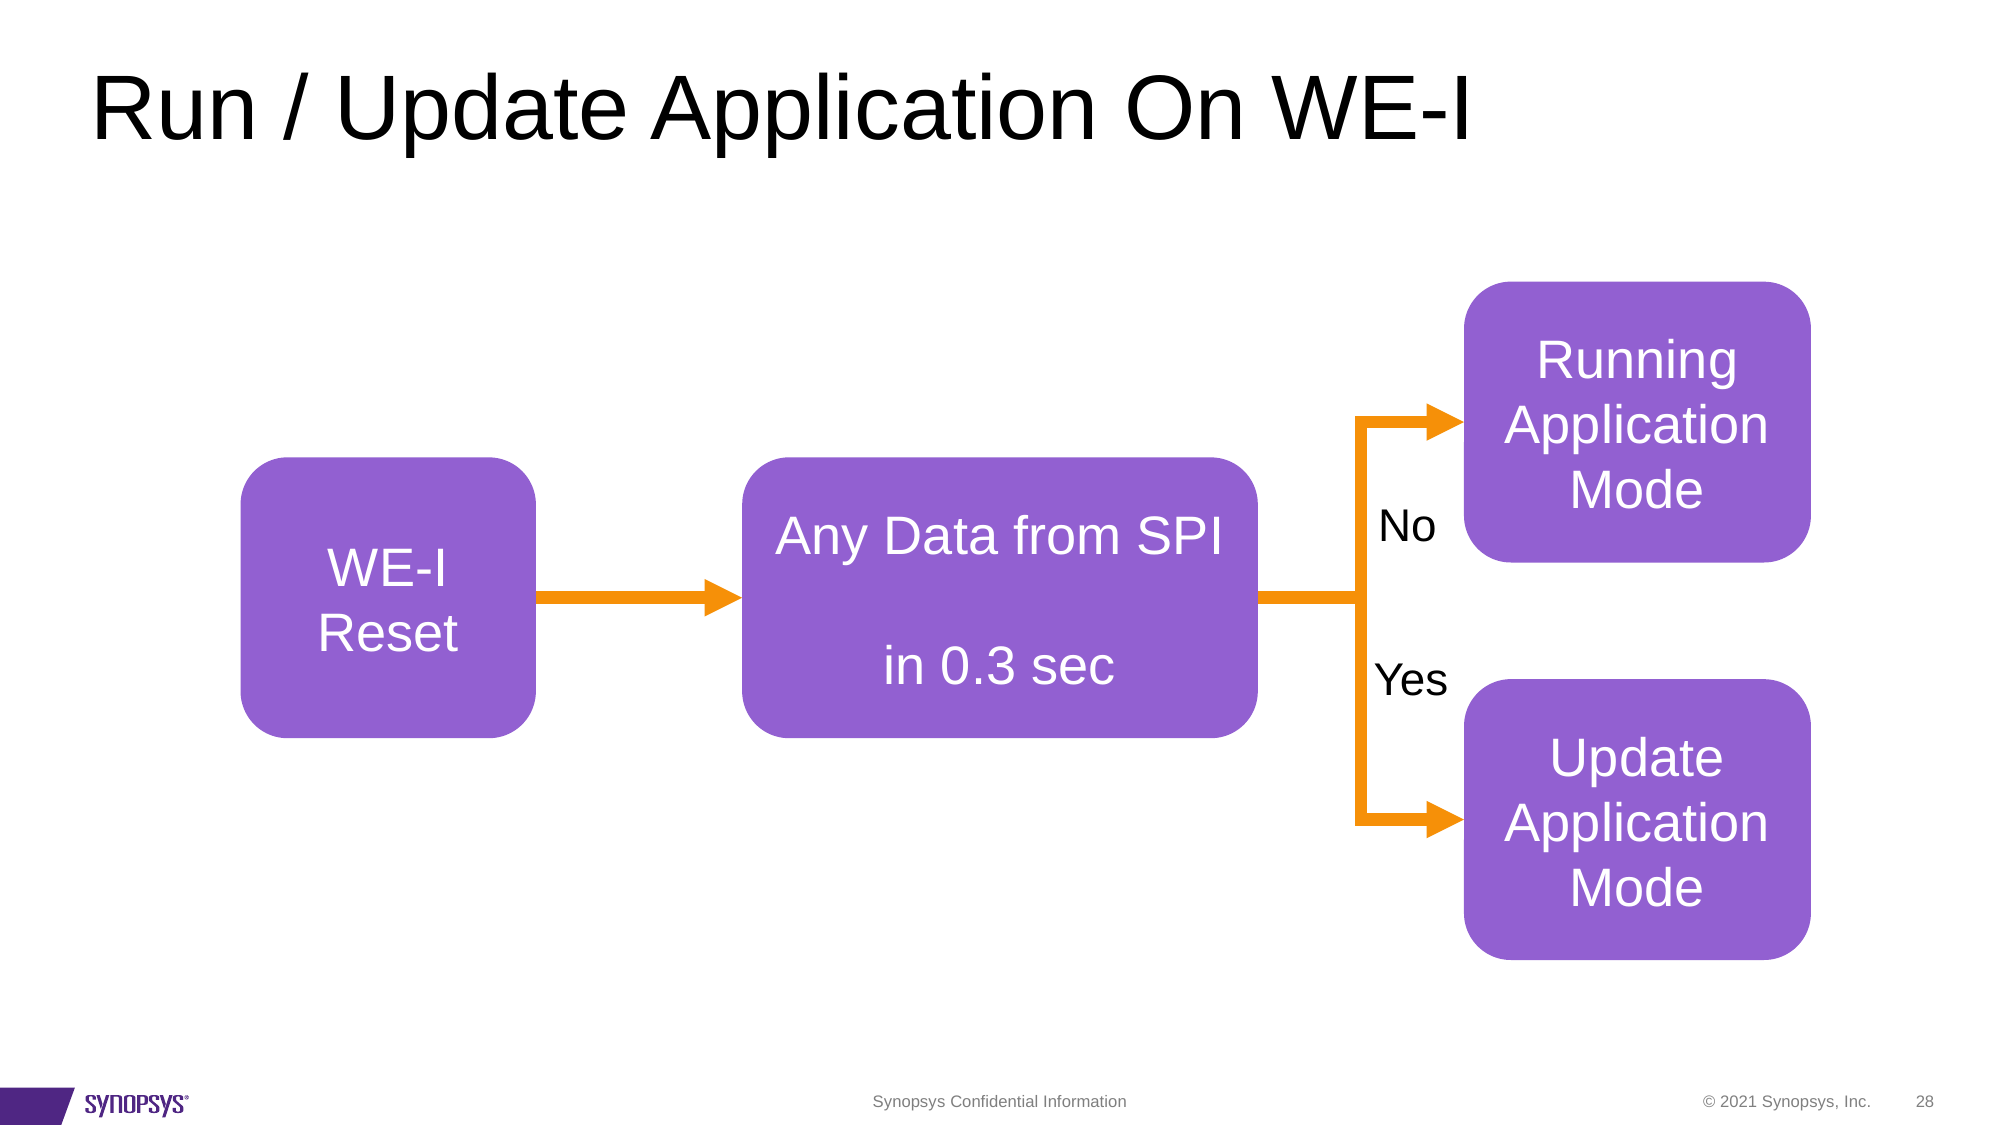

# Run / Update Application On WE-I
Running
Application
Mode
WE-I
Reset
Any Data from SPI
in 0.3 sec
No
Yes
Update
Application
Mode